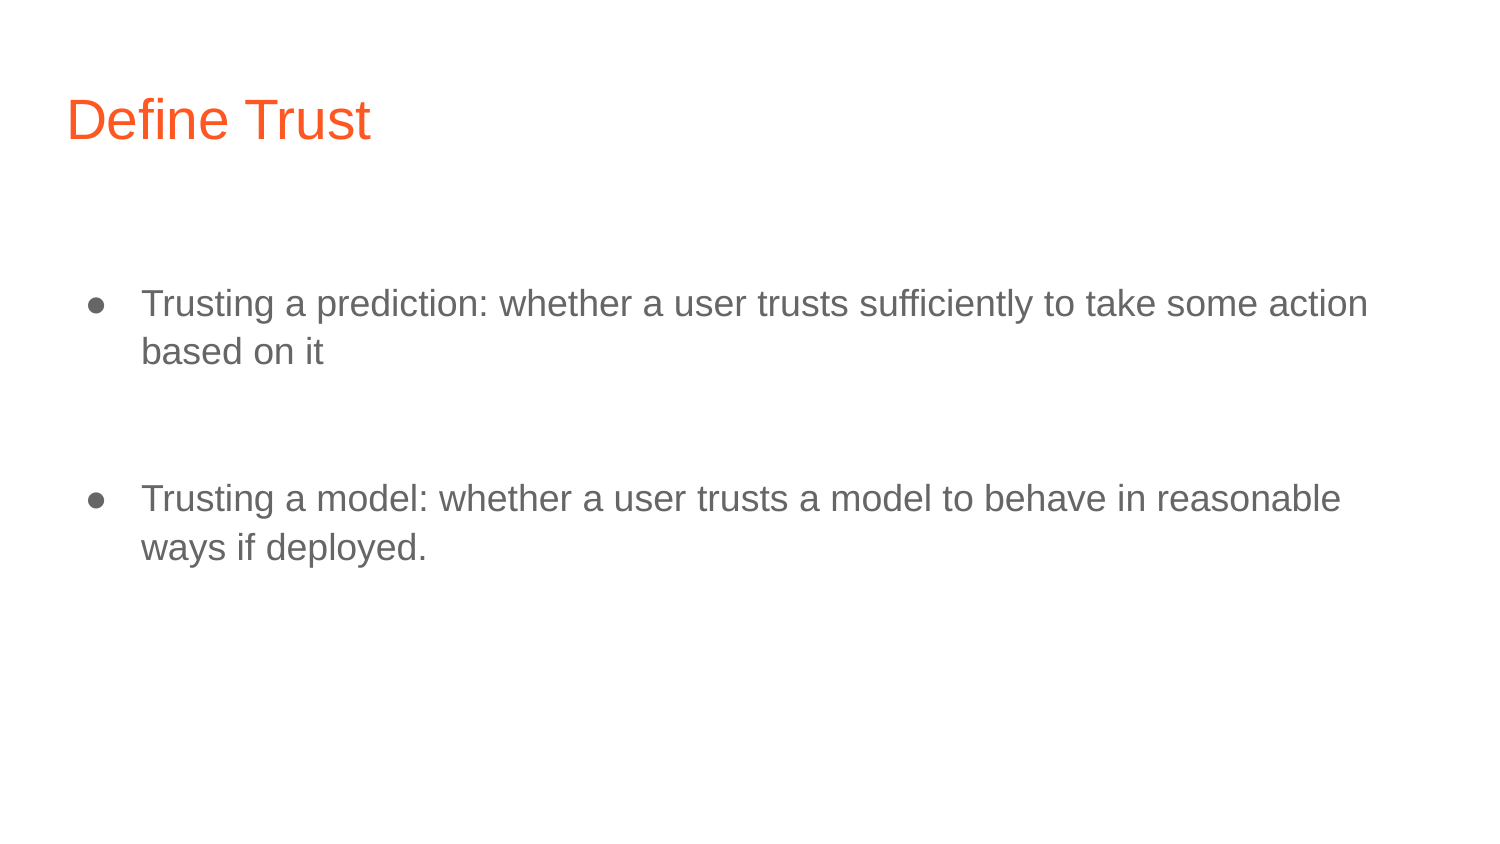

# Define Trust
Trusting a prediction: whether a user trusts sufficiently to take some action based on it
Trusting a model: whether a user trusts a model to behave in reasonable ways if deployed.